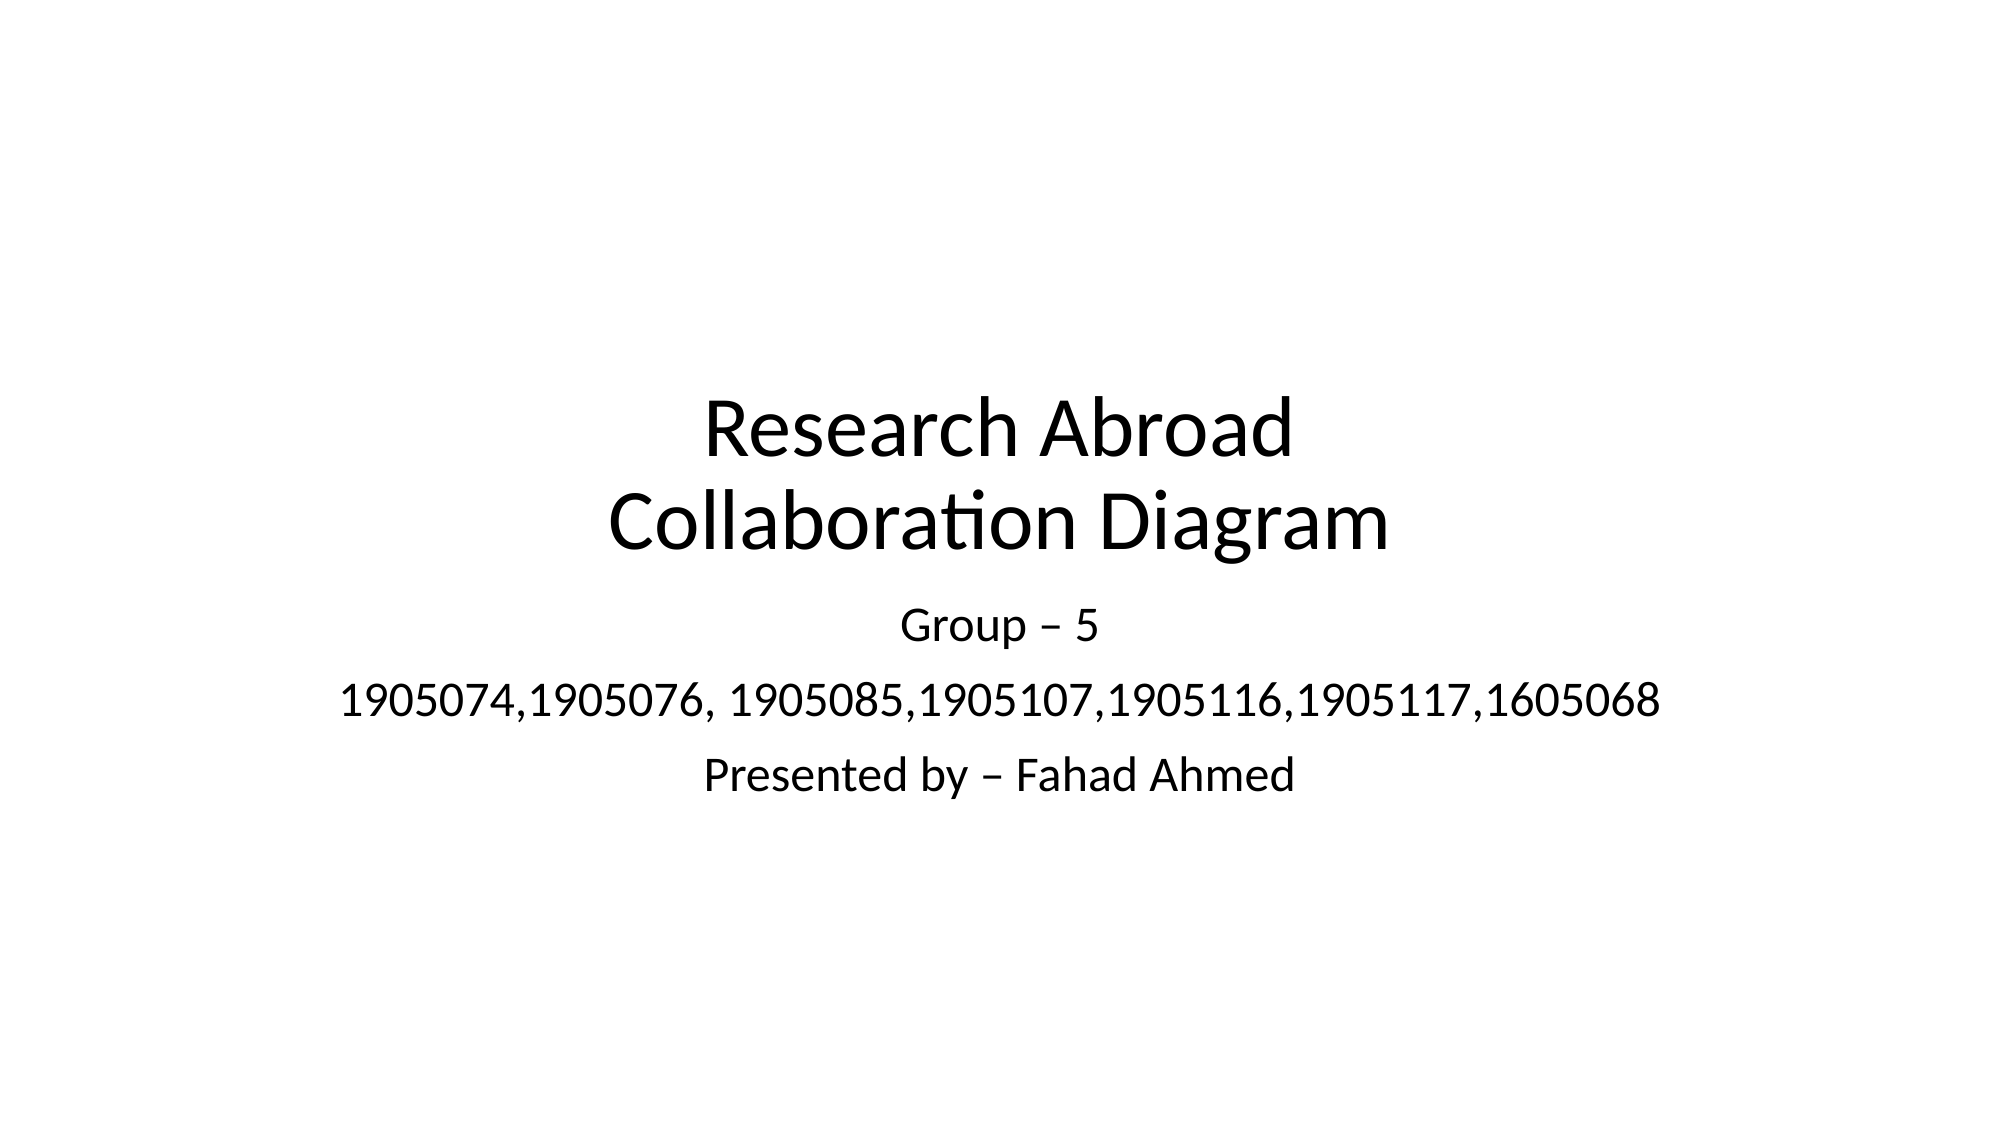

# Research Abroad Collaboration Diagram
Group – 5
1905074,1905076, 1905085,1905107,1905116,1905117,1605068
Presented by – Fahad Ahmed